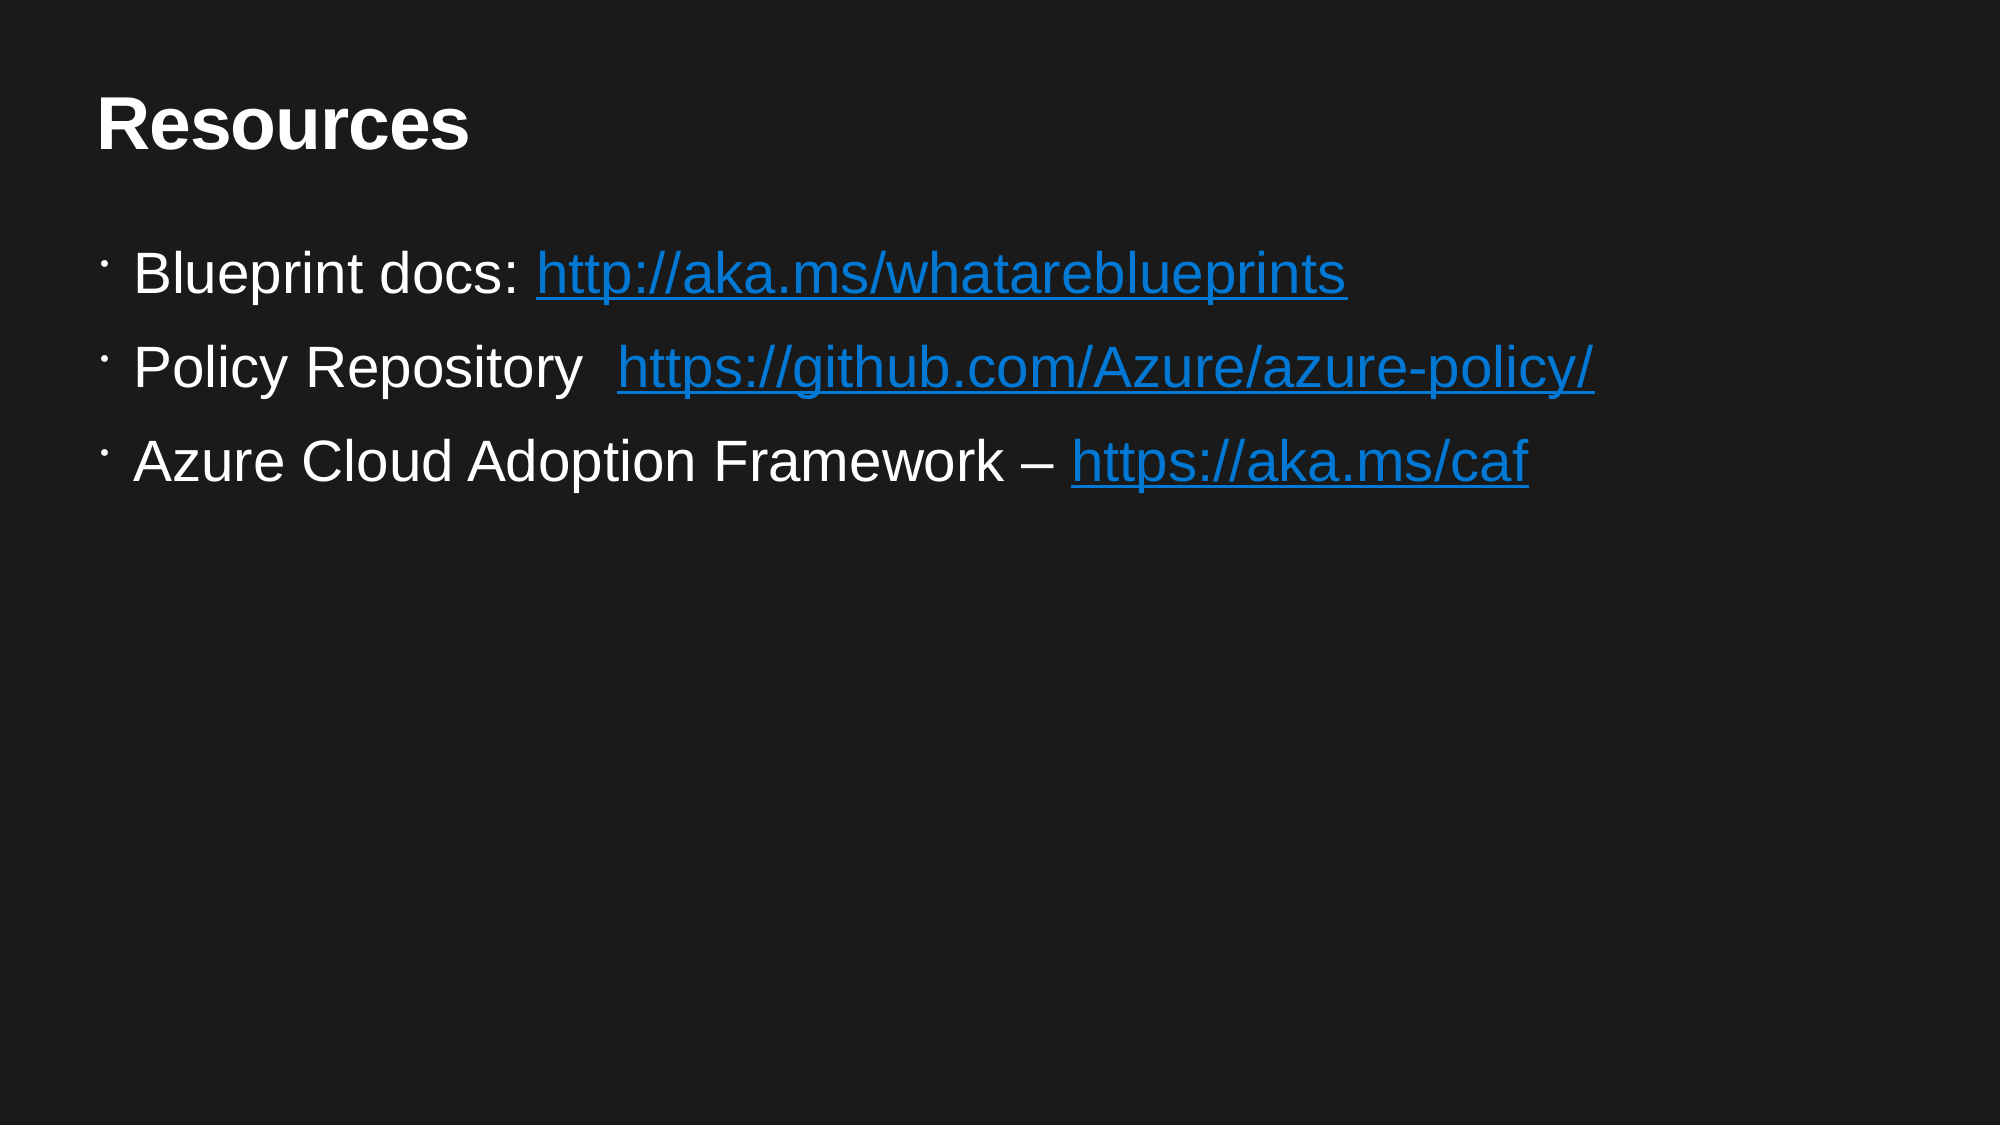

# Resources
Blueprint docs: http://aka.ms/whatareblueprints
Policy Repository: https://github.com/Azure/azure-policy/
Azure Cloud Adoption Framework – https://aka.ms/caf